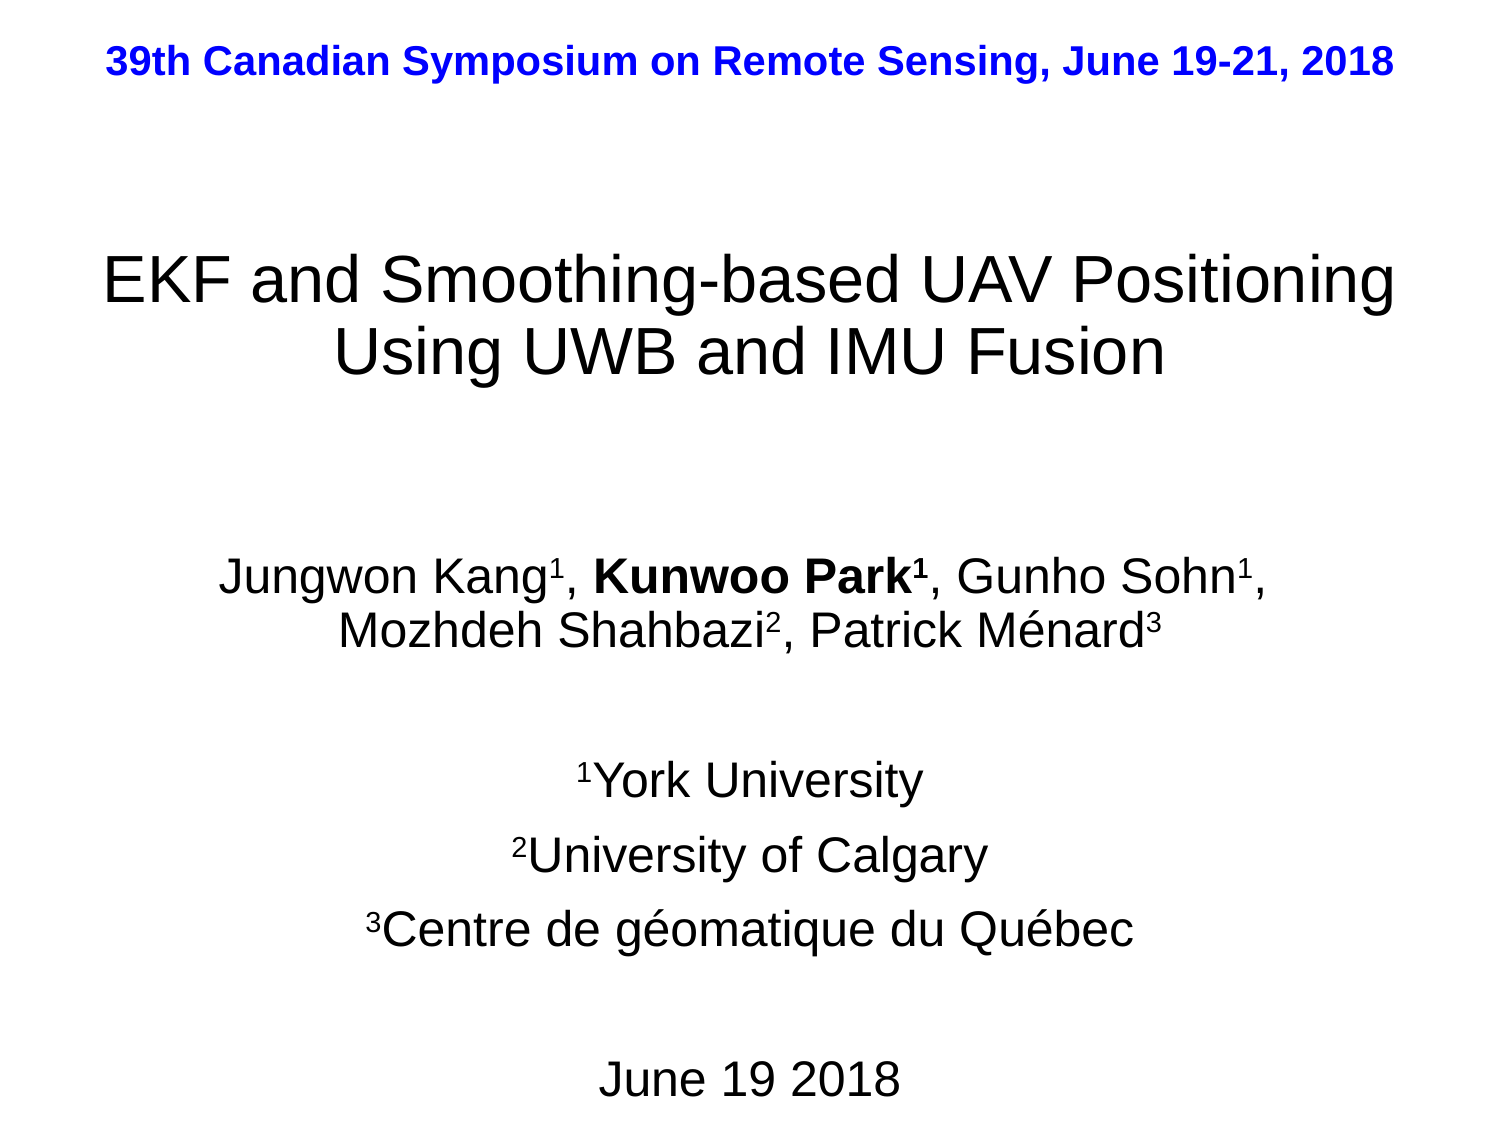

39th Canadian Symposium on Remote Sensing, June 19-21, 2018
# EKF and Smoothing-based UAV Positioning Using UWB and IMU Fusion
Jungwon Kang1, Kunwoo Park1, Gunho Sohn1,
Mozhdeh Shahbazi2, Patrick Ménard3

1York University
2University of Calgary
3Centre de géomatique du Québec

June 19 2018